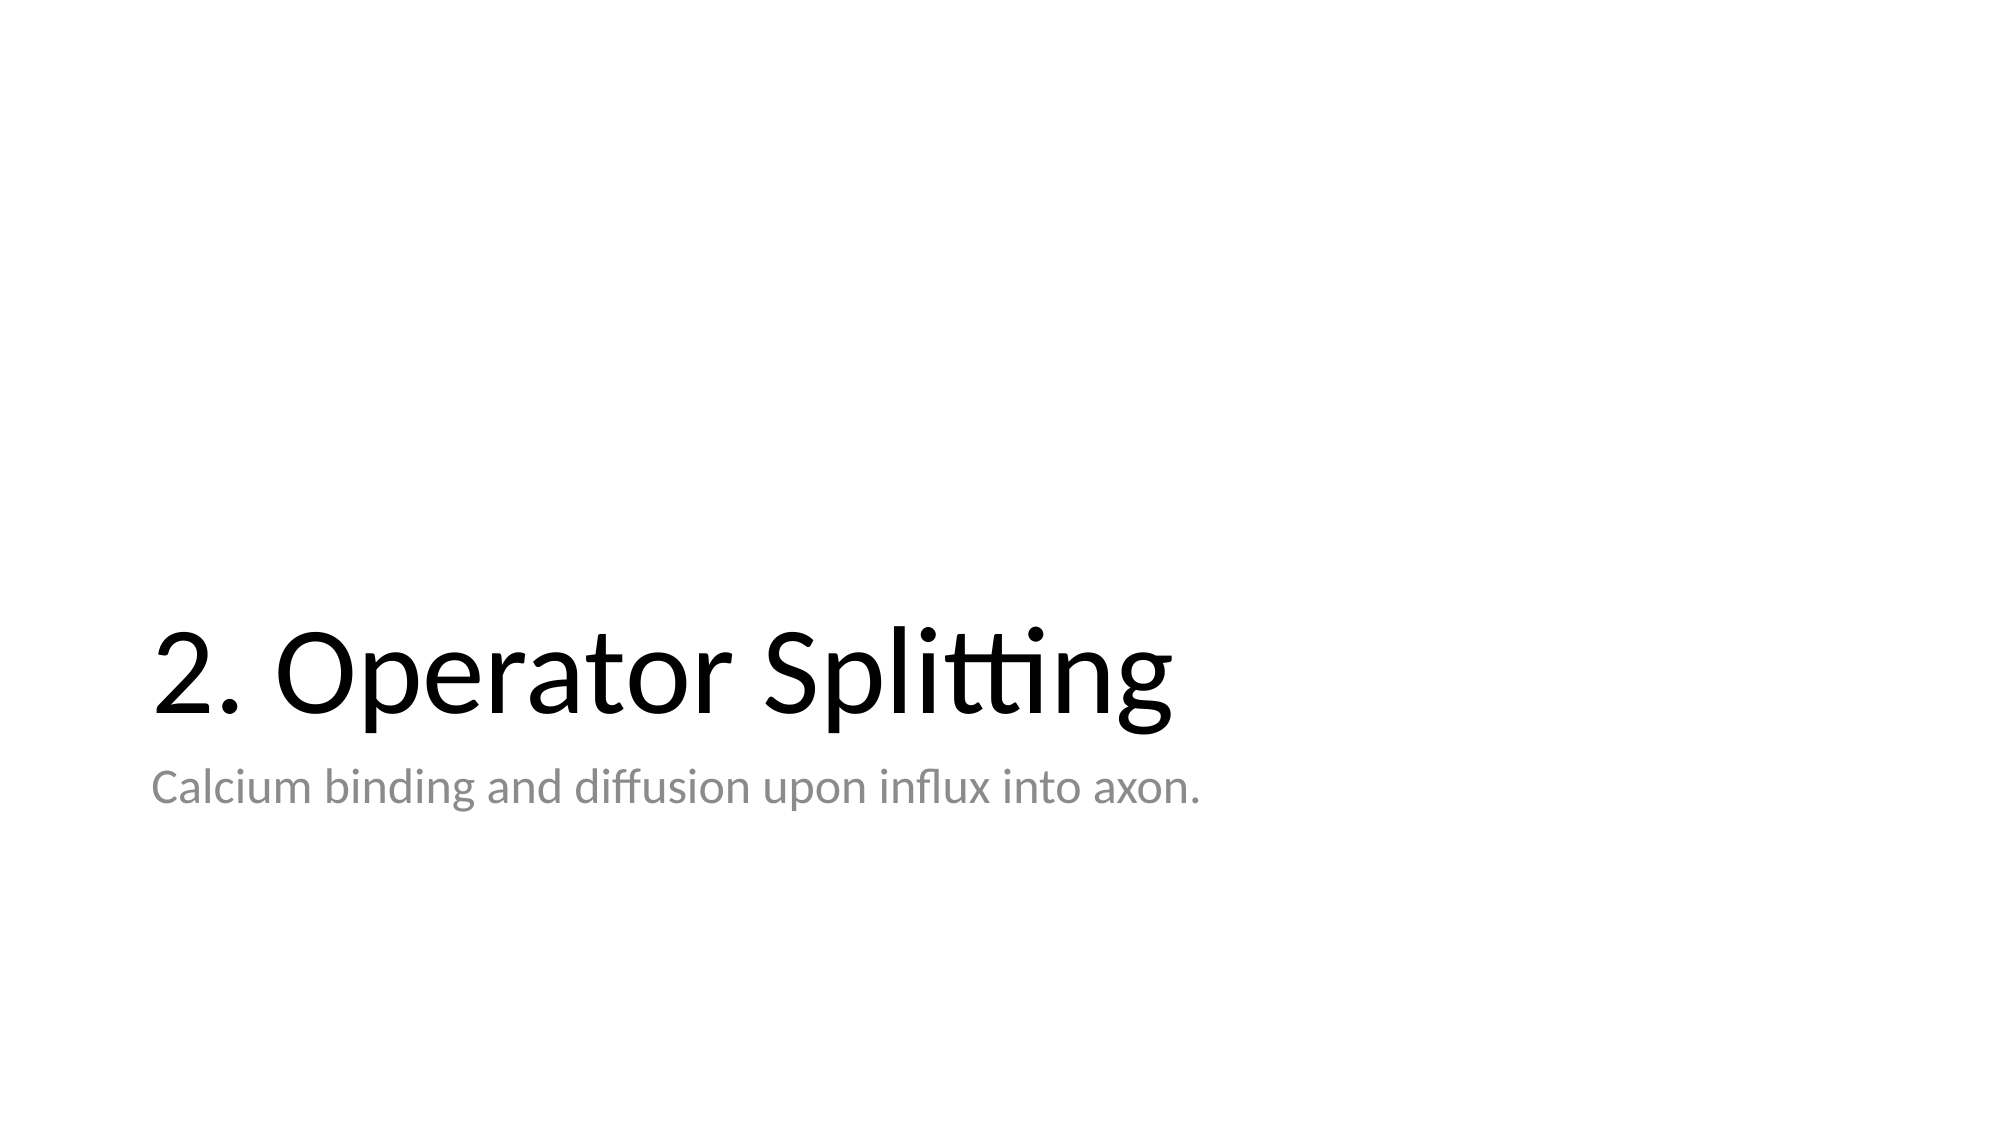

# 2. Operator Splitting
Calcium binding and diffusion upon influx into axon.